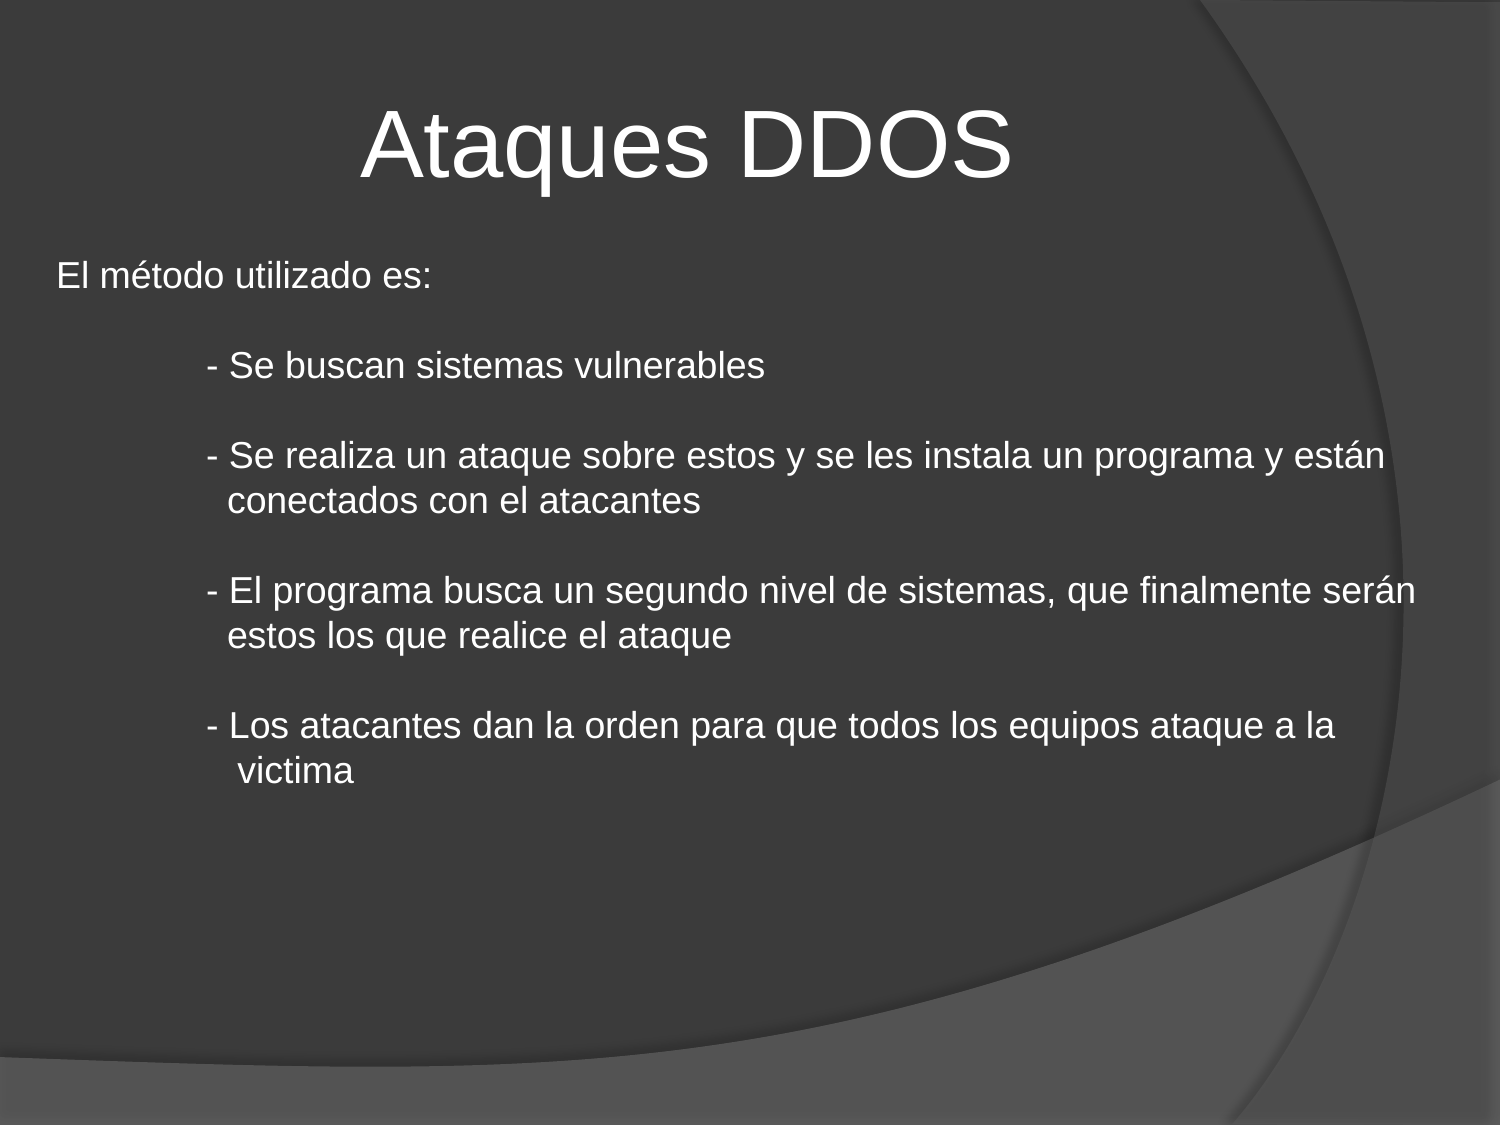

# Ataques DDOS
El método utilizado es:

	- Se buscan sistemas vulnerables

	- Se realiza un ataque sobre estos y se les instala un programa y están 		  conectados con el atacantes

	- El programa busca un segundo nivel de sistemas, que finalmente serán 	  estos los que realice el ataque

	- Los atacantes dan la orden para que todos los equipos ataque a la 	  	   victima